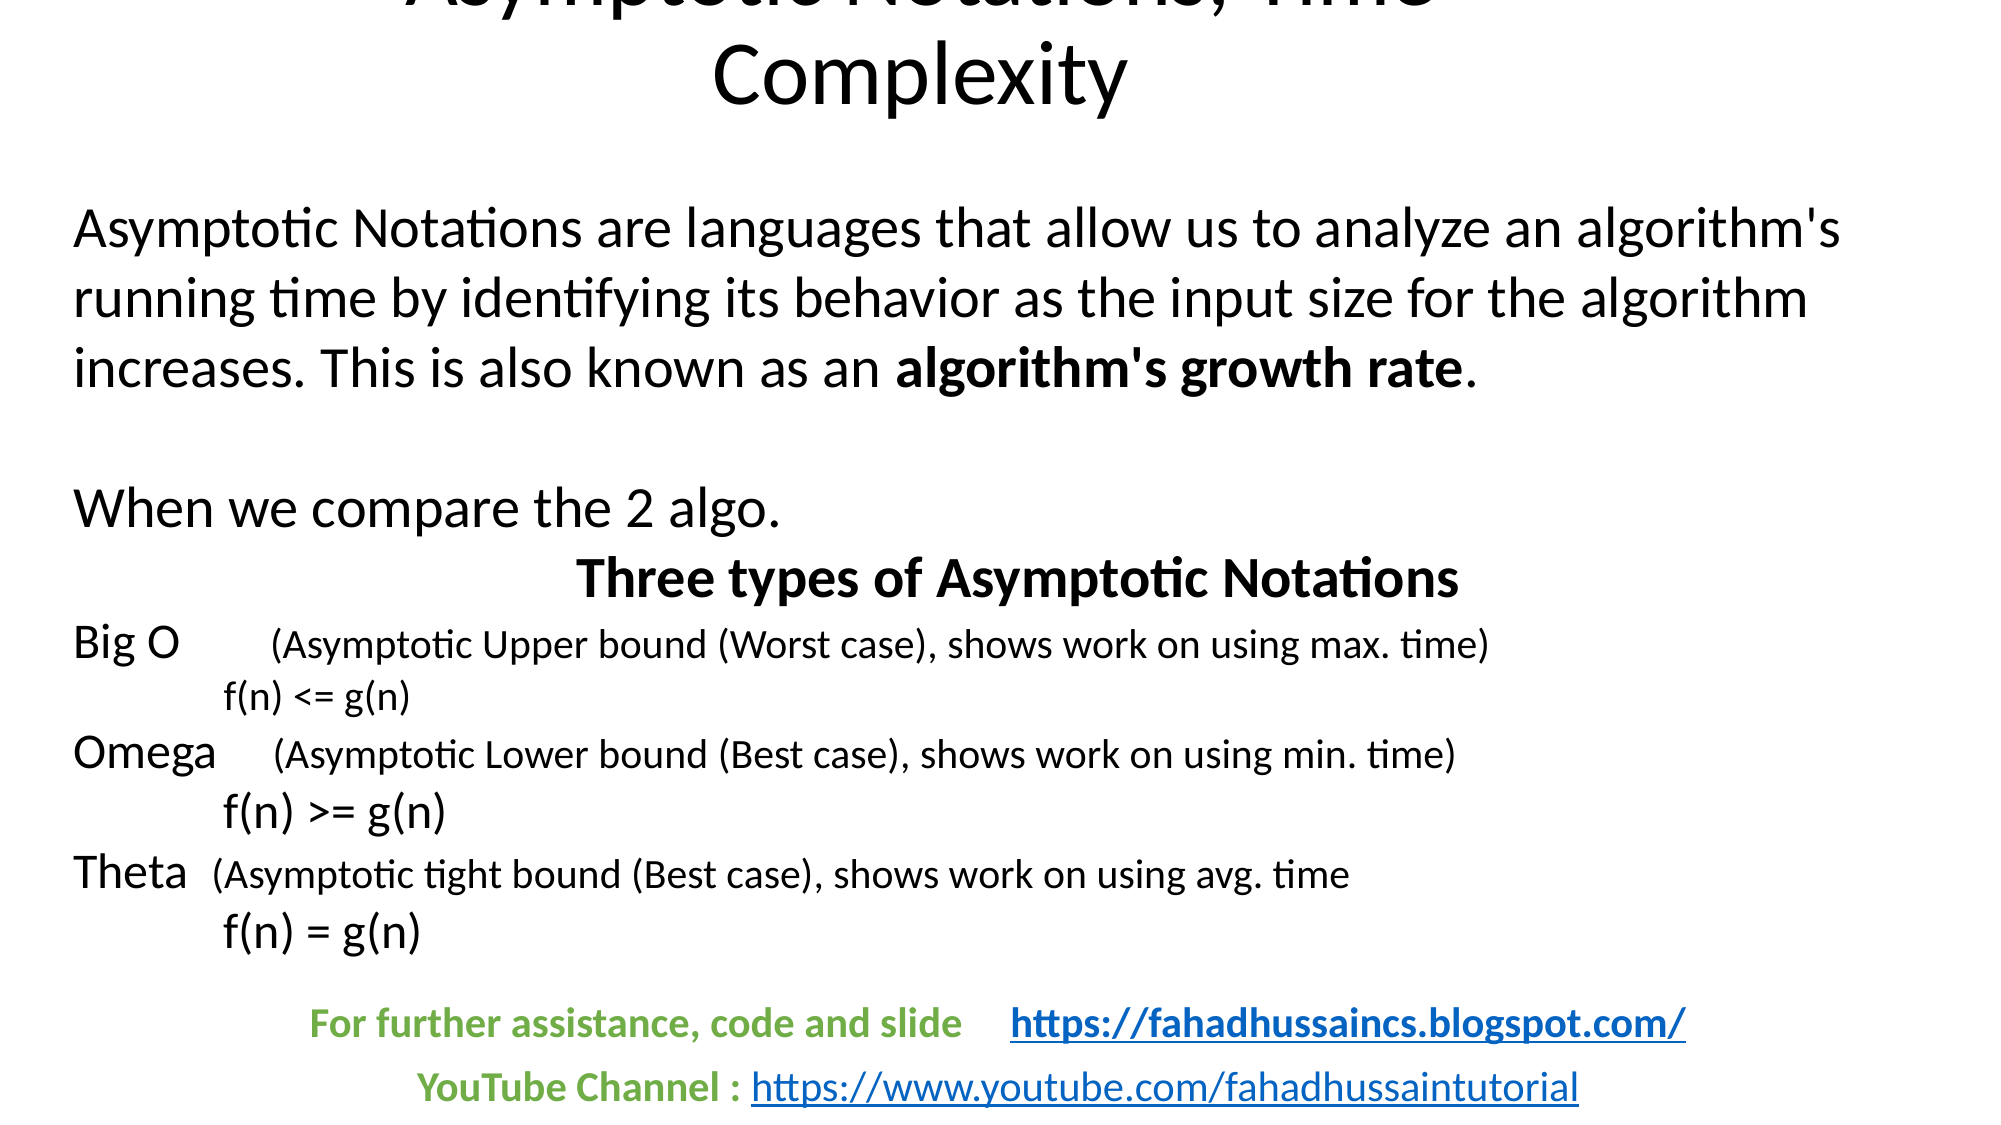

# Asymptotic Notations, Time Complexity
Asymptotic Notations are languages that allow us to analyze an algorithm's running time by identifying its behavior as the input size for the algorithm increases. This is also known as an algorithm's growth rate.

When we compare the 2 algo.
 Three types of Asymptotic Notations
Big O        (Asymptotic Upper bound (Worst case), shows work on using max. time)
	f(n) <= g(n)
Omega     (Asymptotic Lower bound (Best case), shows work on using min. time)
	f(n) >= g(n)
Theta  (Asymptotic tight bound (Best case), shows work on using avg. time
	f(n) = g(n)

For further assistance, code and slide     https://fahadhussaincs.blogspot.com/
YouTube Channel : https://www.youtube.com/fahadhussaintutorial